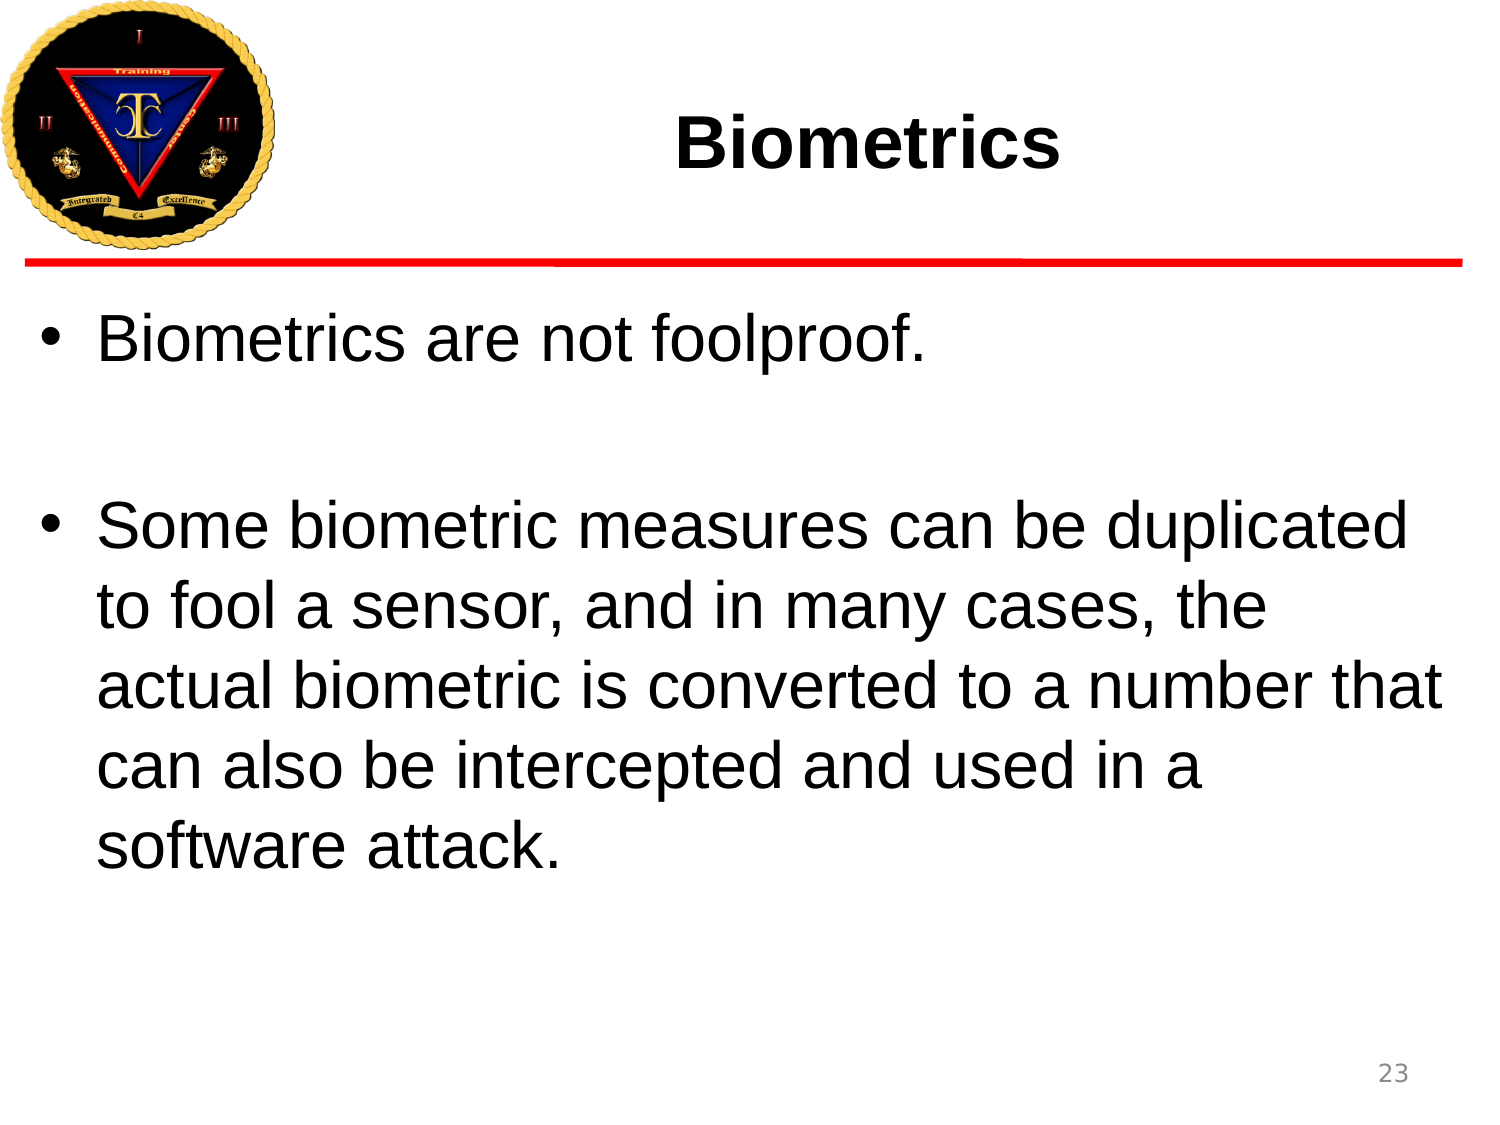

# Biometrics
Biometrics are not foolproof.

Some biometric measures can be duplicated to fool a sensor, and in many cases, the actual biometric is converted to a number that can also be intercepted and used in a software attack.
23